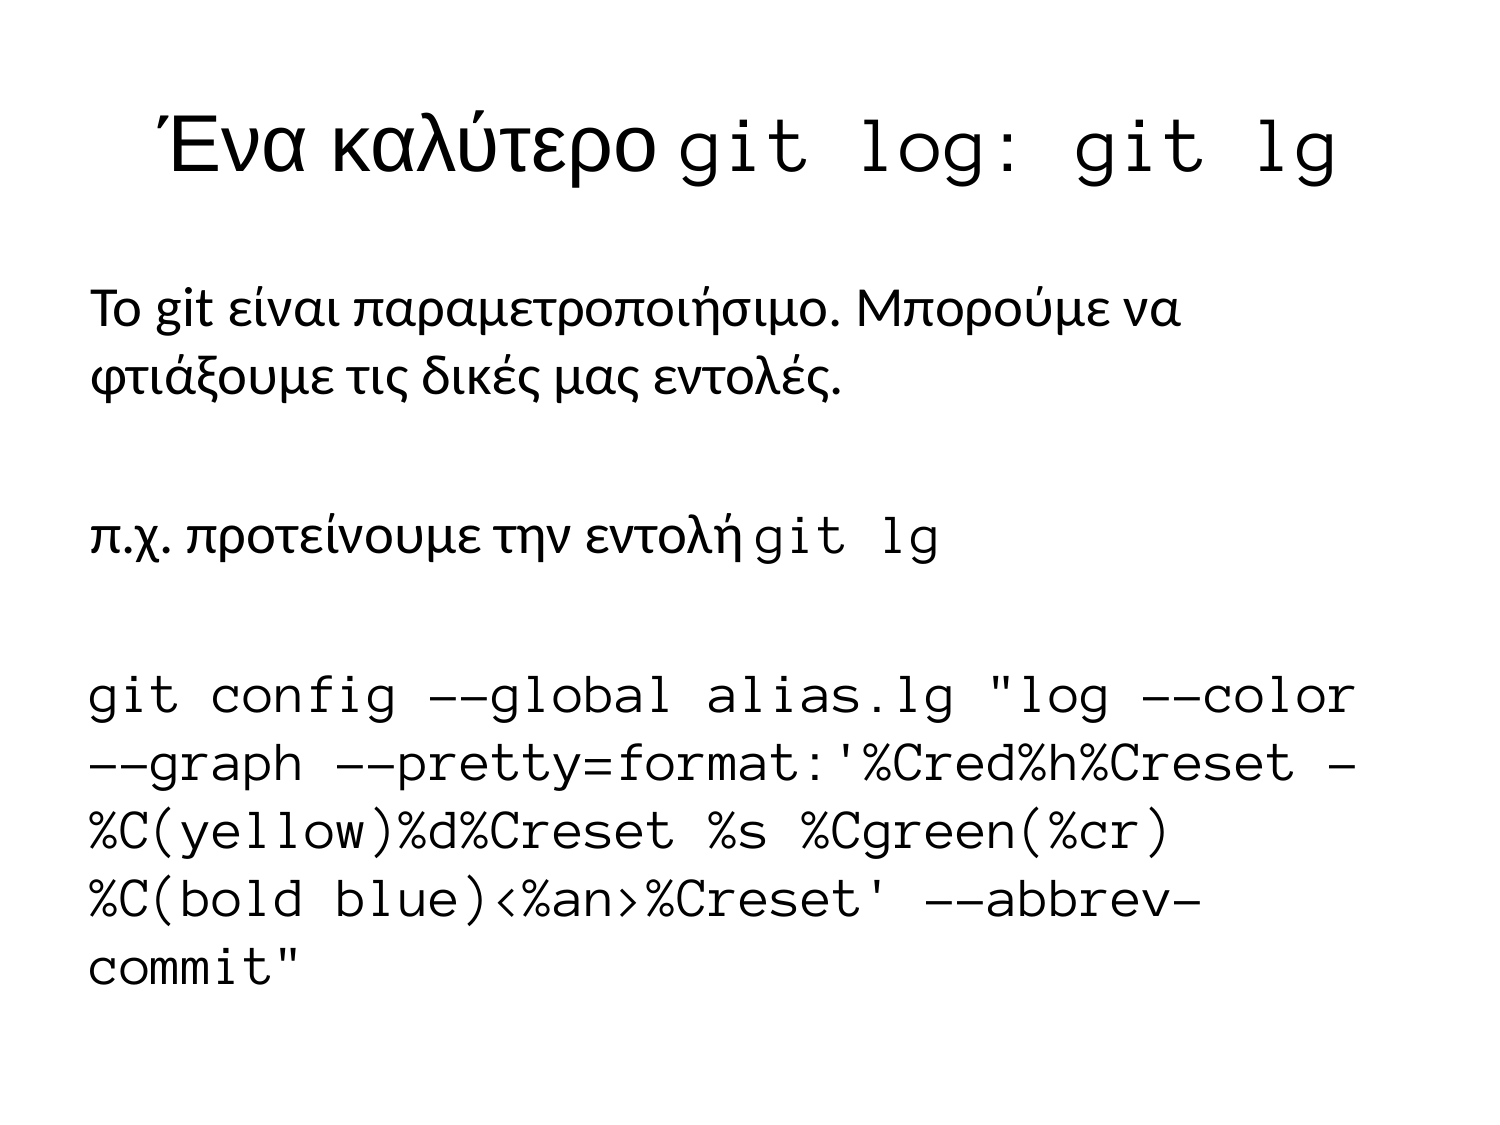

# Ένα καλύτερο git log: git lg
Το git είναι παραμετροποιήσιμο. Μπορούμε να φτιάξουμε τις δικές μας εντολές.

π.χ. προτείνουμε την εντολή git lg

git config --global alias.lg "log --color --graph --pretty=format:'%Cred%h%Creset -%C(yellow)%d%Creset %s %Cgreen(%cr) %C(bold blue)<%an>%Creset' --abbrev-commit"